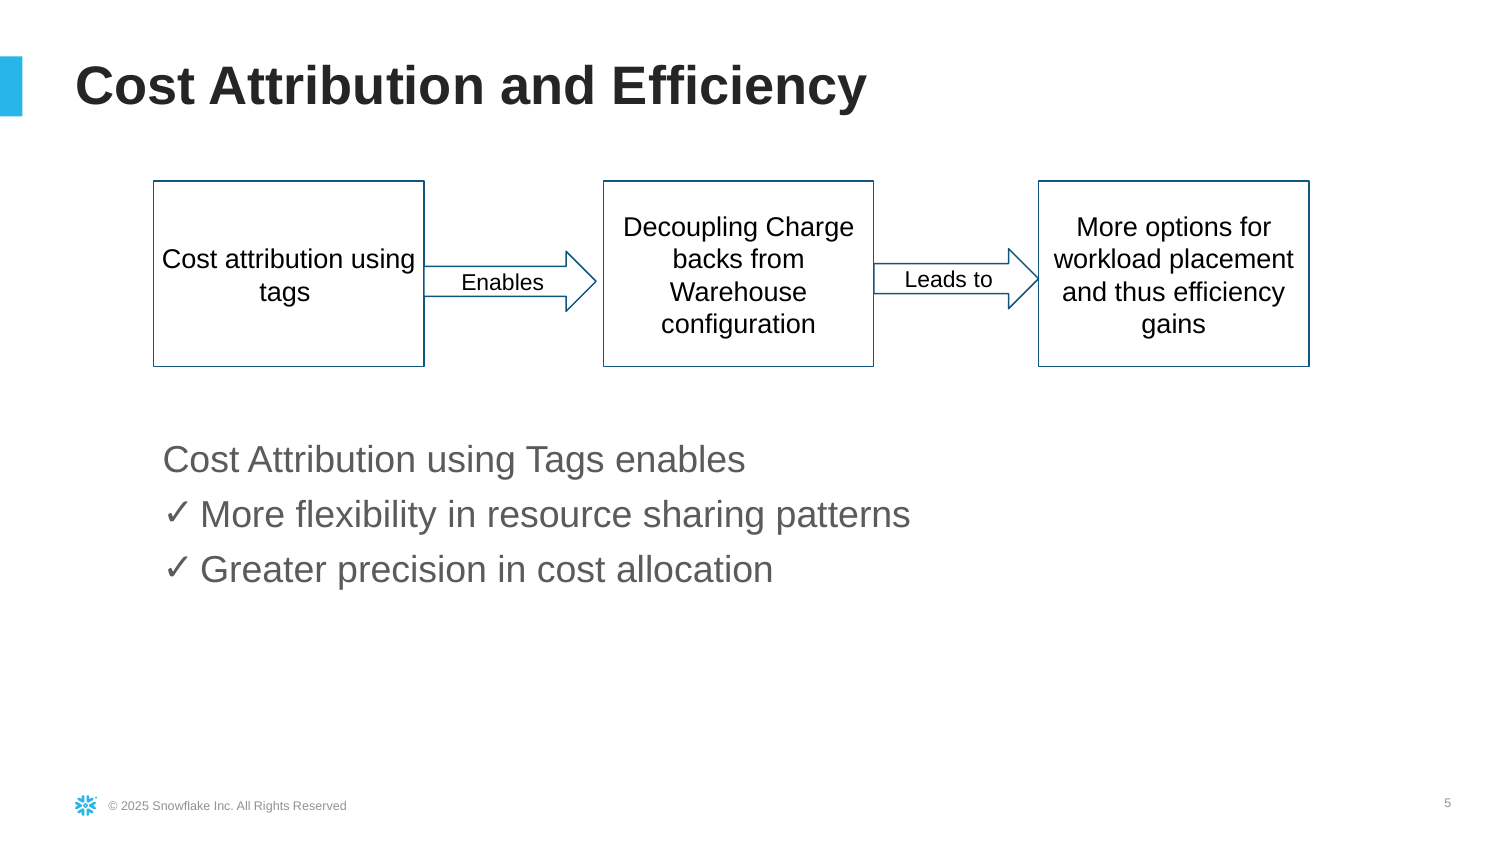

# Cost Attribution and Efficiency
Decoupling Charge backs from Warehouse configuration
More options for workload placement and thus efficiency gains
Cost attribution using tags
Leads to
Enables
Cost Attribution using Tags enables
More flexibility in resource sharing patterns
Greater precision in cost allocation